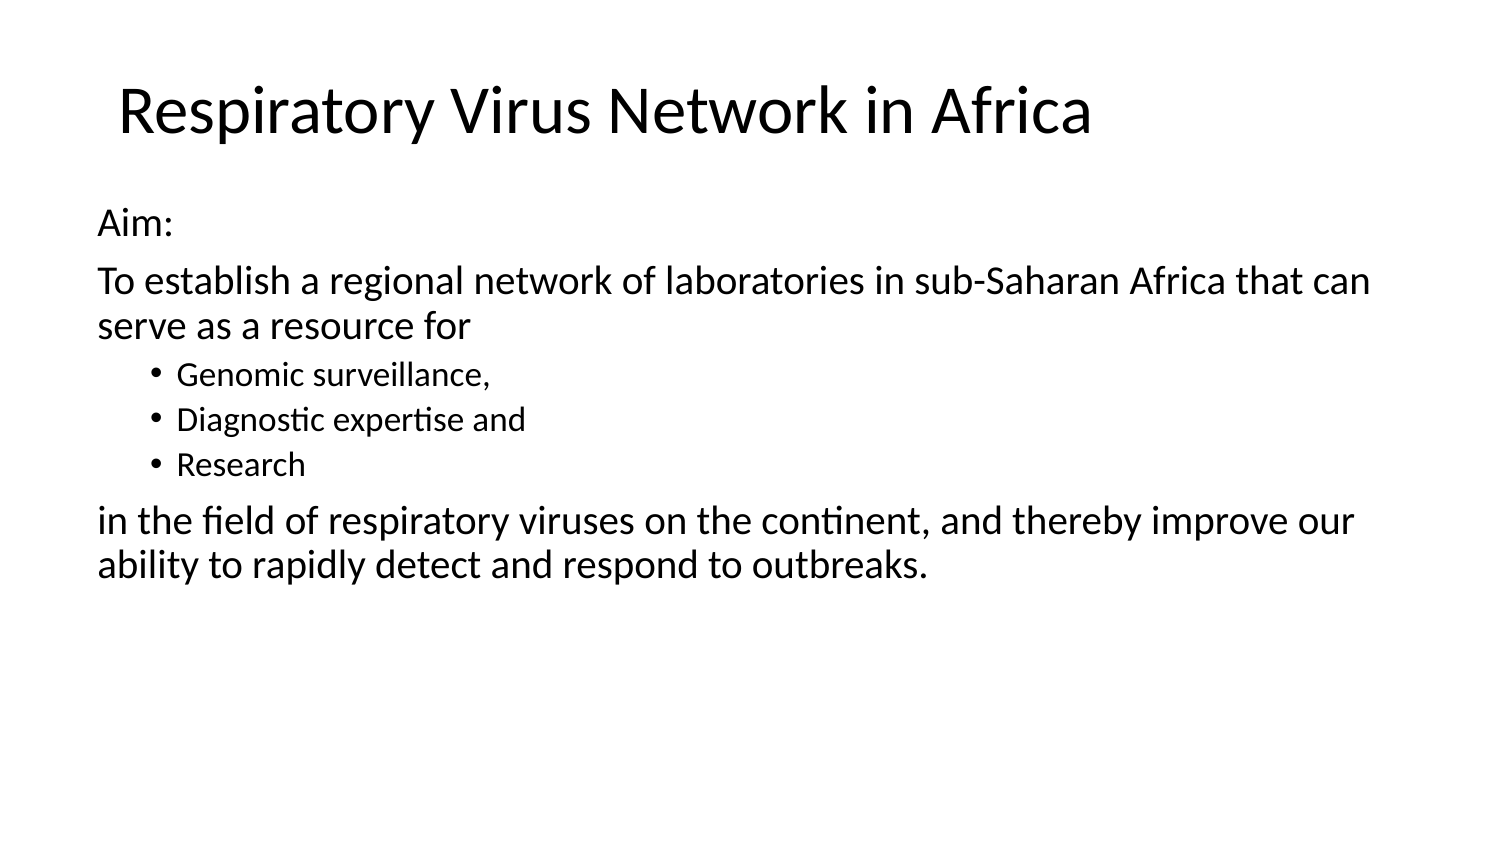

# Respiratory Virus Network in Africa
Aim:
To establish a regional network of laboratories in sub-Saharan Africa that can serve as a resource for
Genomic surveillance,
Diagnostic expertise and
Research
in the field of respiratory viruses on the continent, and thereby improve our ability to rapidly detect and respond to outbreaks.